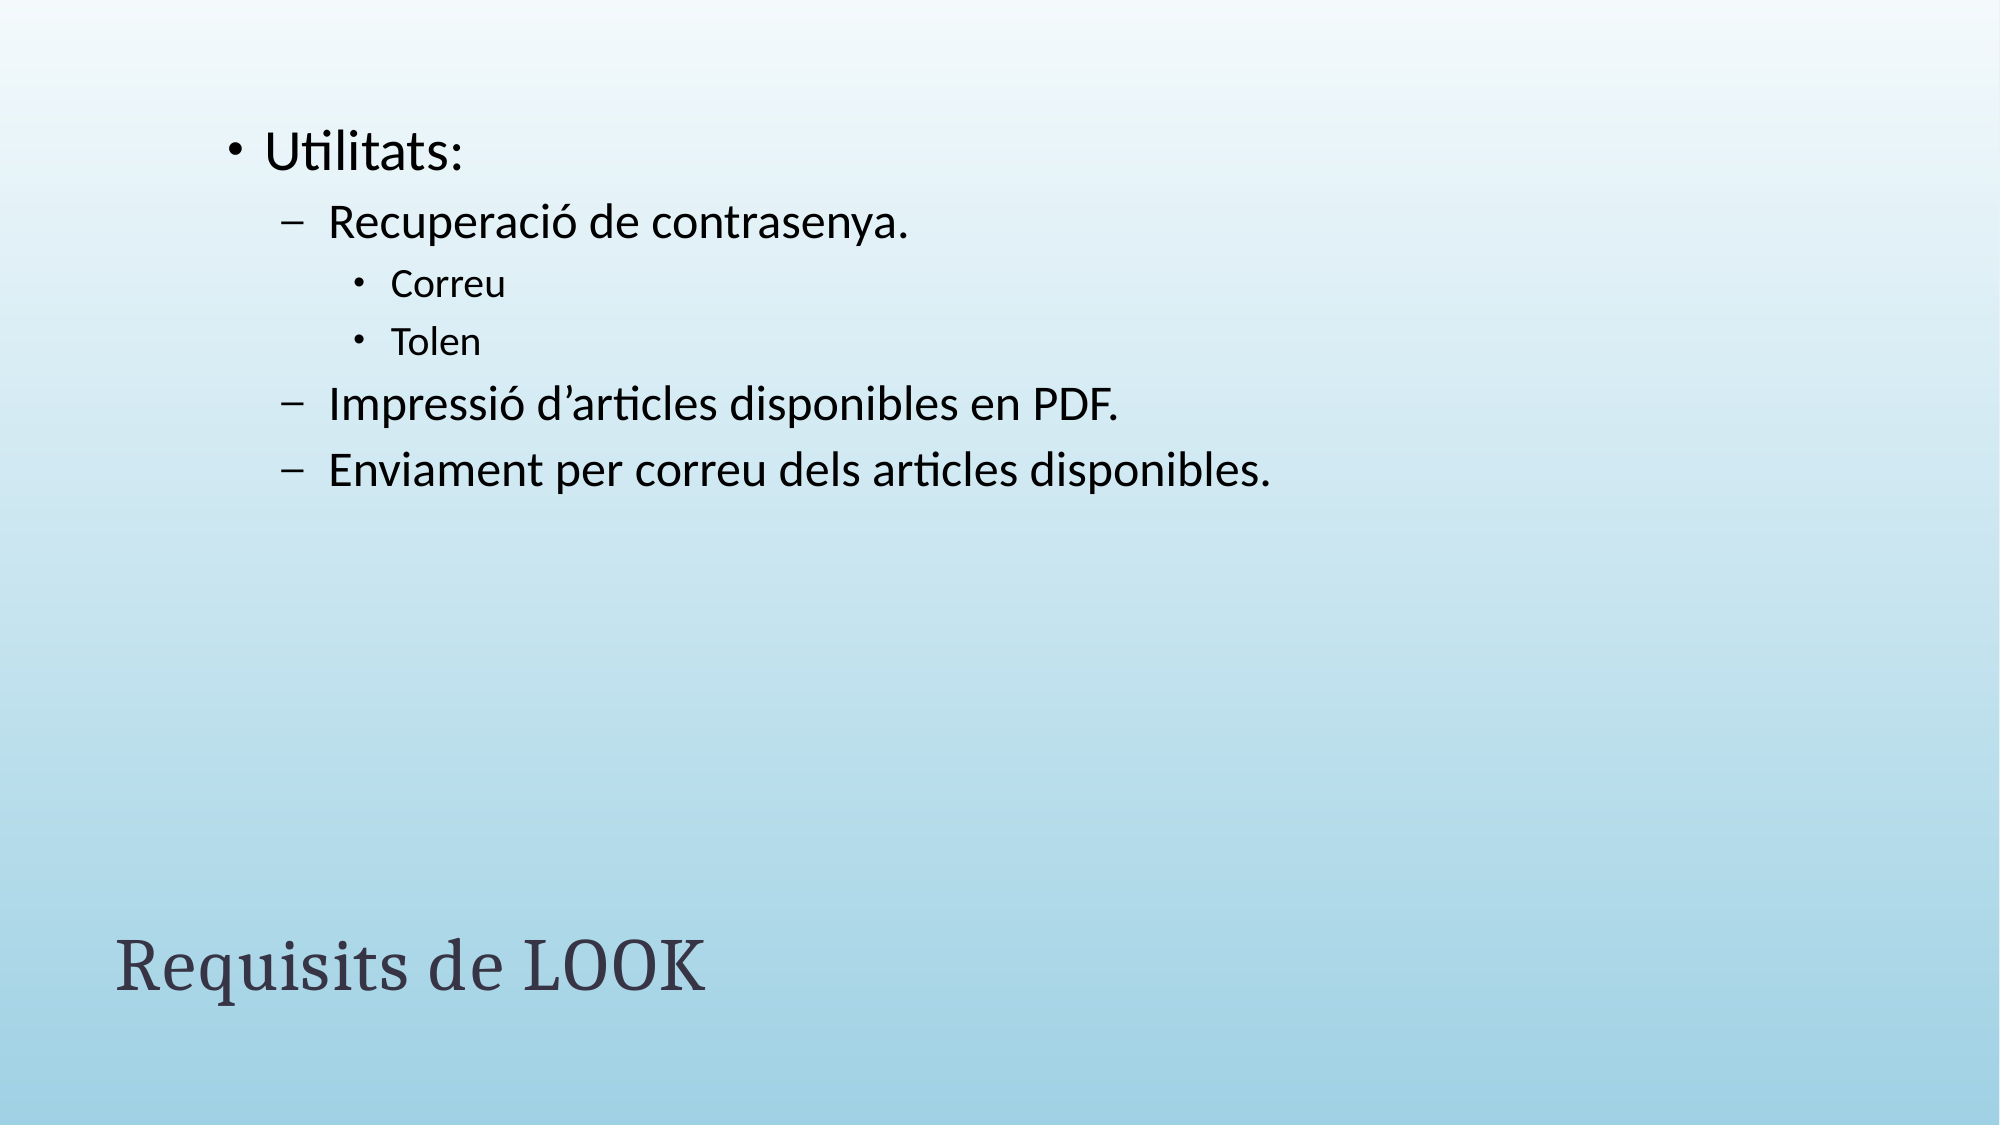

Utilitats:
Recuperació de contrasenya.
Correu
Tolen
Impressió d’articles disponibles en PDF.
Enviament per correu dels articles disponibles.
# Requisits de LOOK